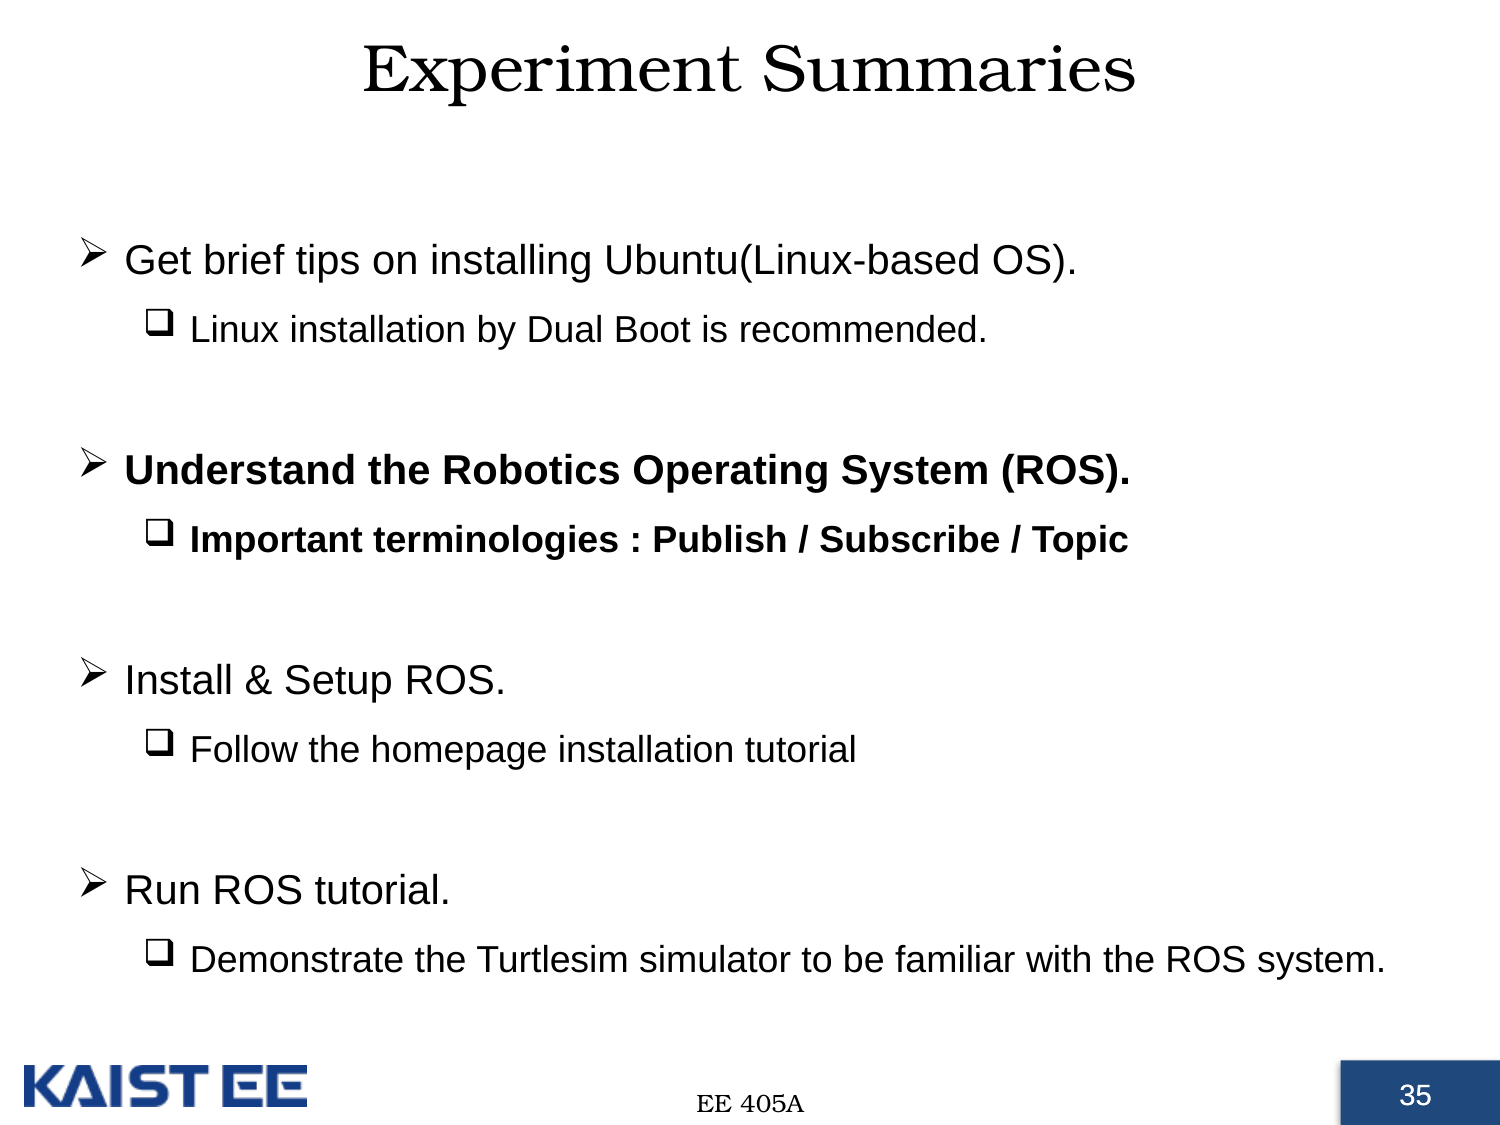

# Experiment Summaries
Get brief tips on installing Ubuntu(Linux-based OS).
Linux installation by Dual Boot is recommended.

Understand the Robotics Operating System (ROS).
Important terminologies : Publish / Subscribe / Topic

Install & Setup ROS.
Follow the homepage installation tutorial

Run ROS tutorial.
Demonstrate the Turtlesim simulator to be familiar with the ROS system.
EE 405A
35